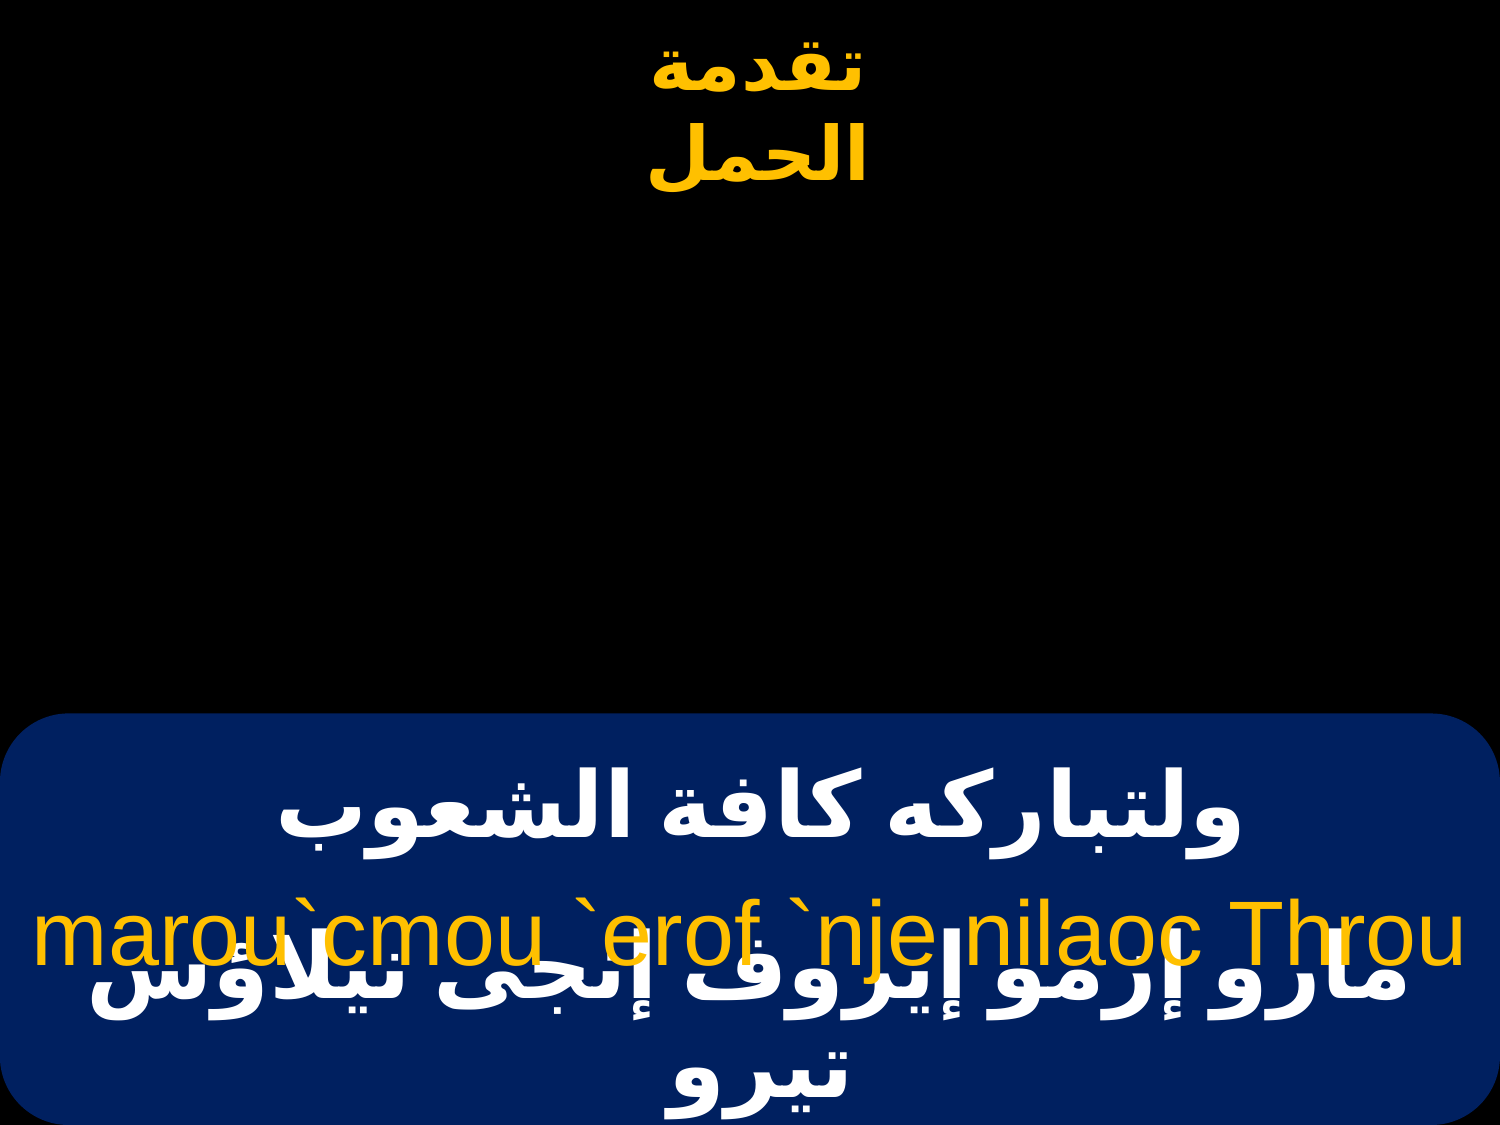

# ولتباركه كافة الشعوب
marou`cmou `erof `nje nilaoc Throu
مارو إزمو إيروف إنجى نيلاؤس تيرو